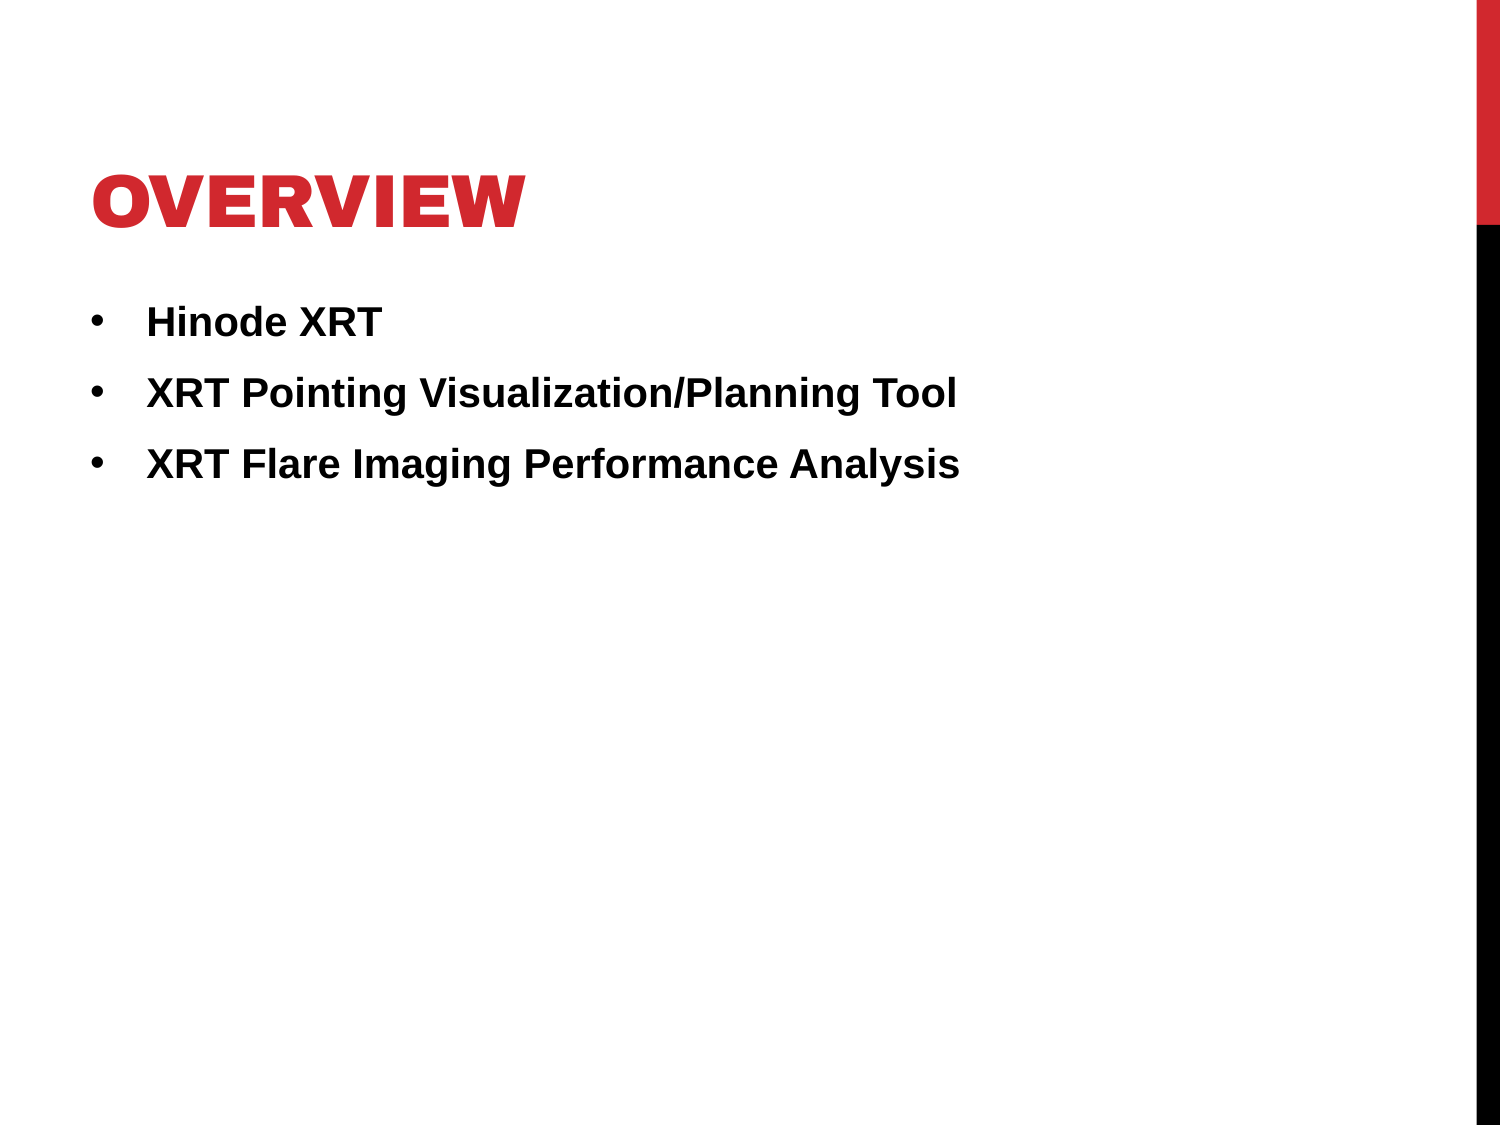

# Overview
Hinode XRT
XRT Pointing Visualization/Planning Tool
XRT Flare Imaging Performance Analysis